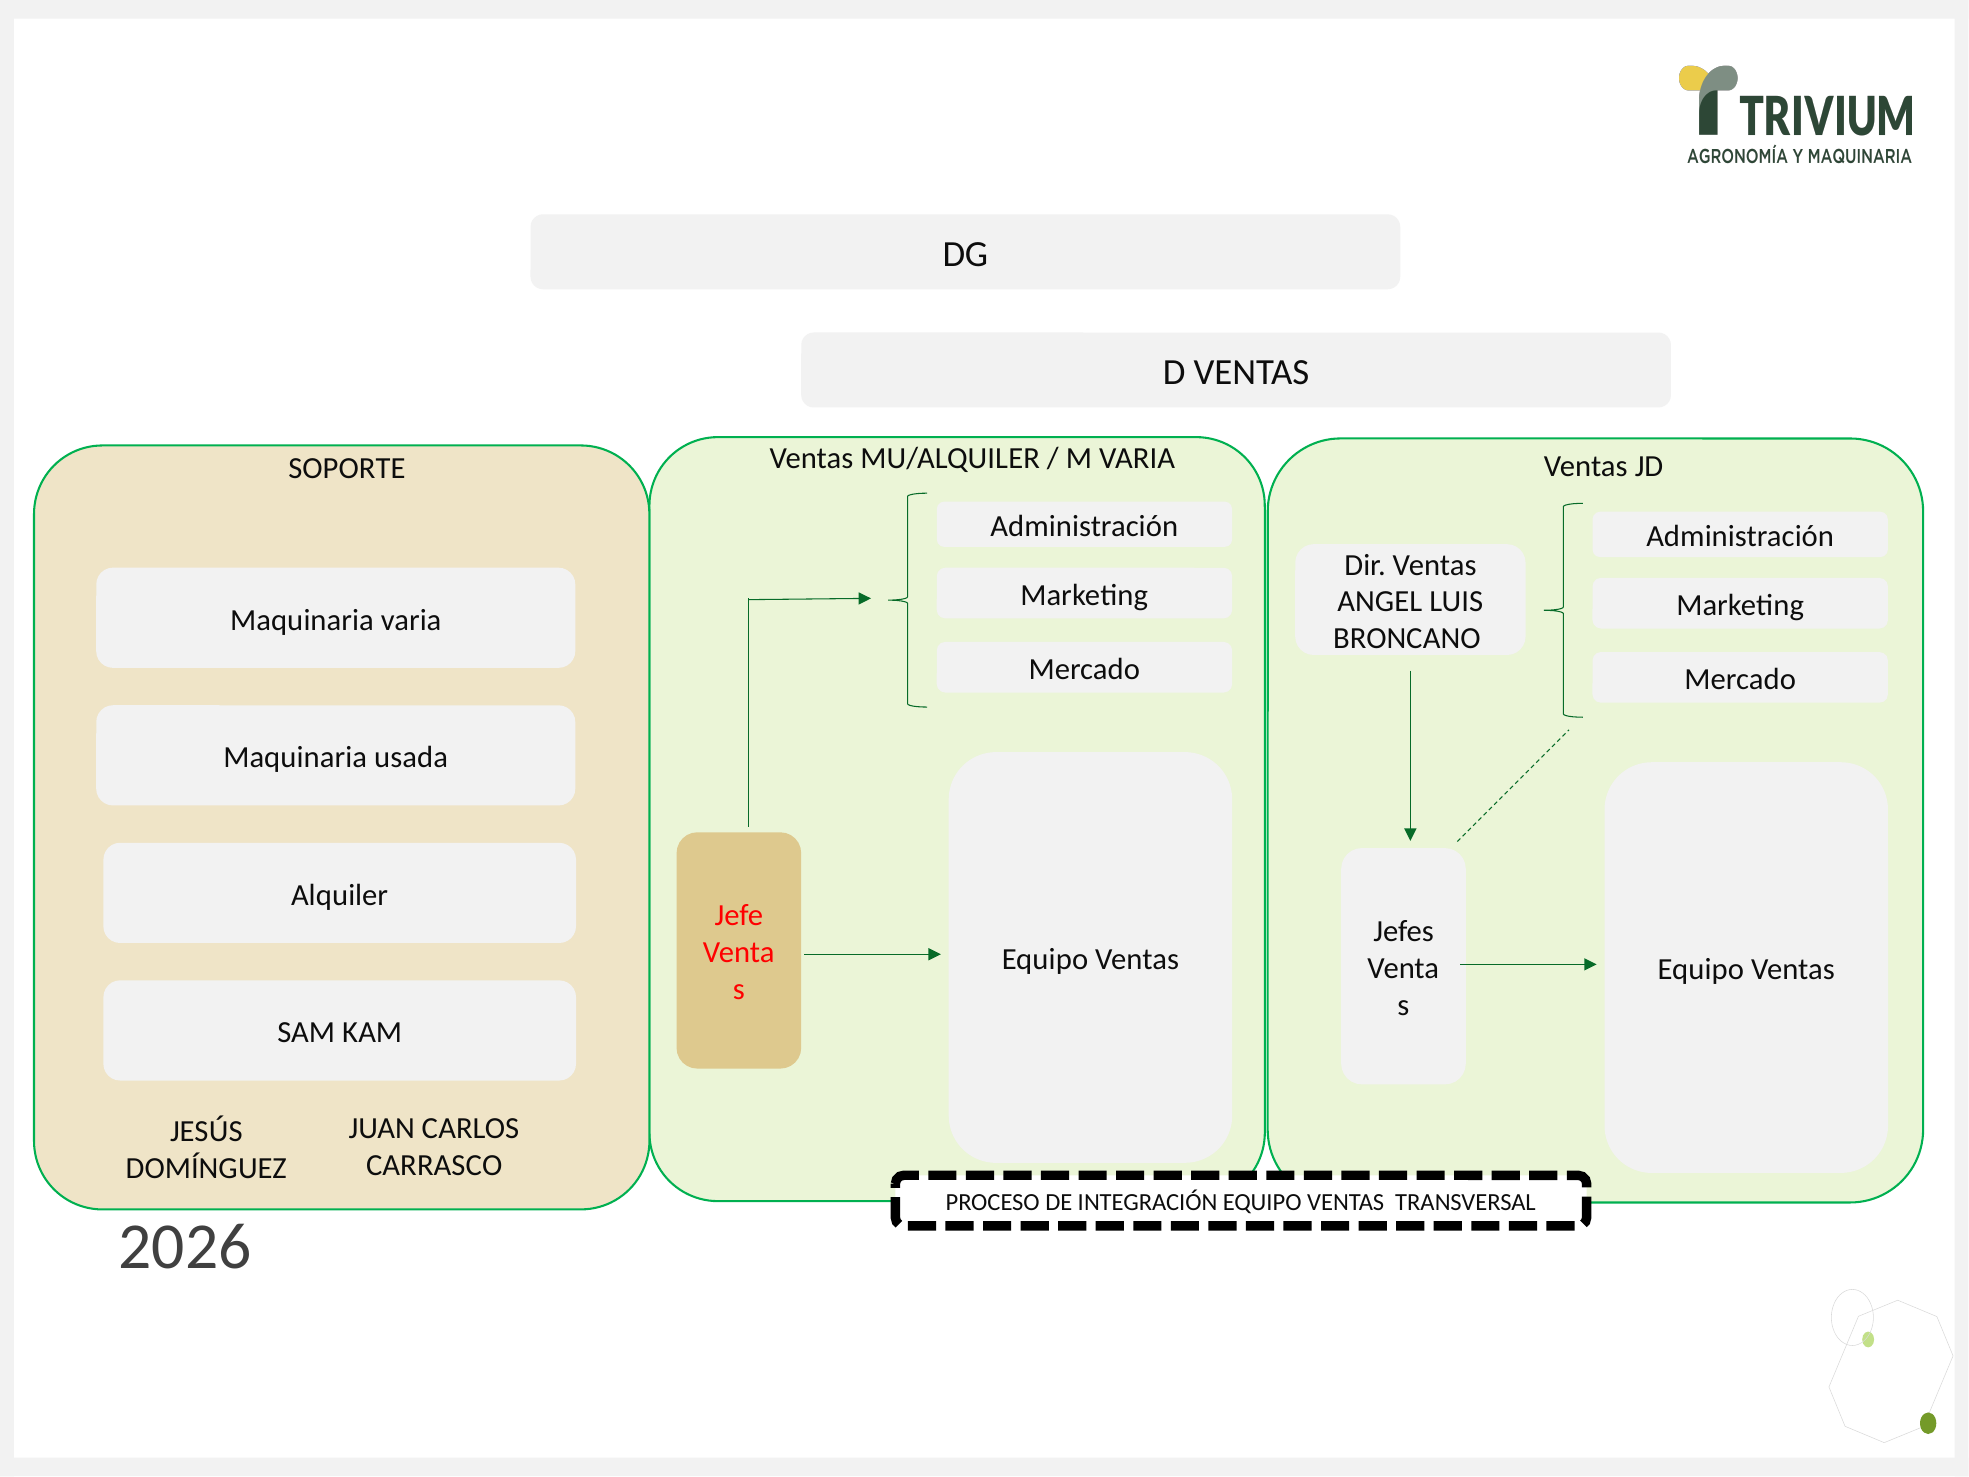

DG
D VENTAS

Ventas MU/ALQUILER / M VARIA

Ventas JD
SOPORTE

Administración

Administración
Dir. Ventas
ANGEL LUIS BRONCANO
Maquinaria varia
Marketing
Marketing
Mercado
Mercado
Maquinaria usada
Equipo Ventas
Equipo Ventas
Jefe Ventas
Alquiler
Jefes Ventas
SAM KAM
JUAN CARLOS CARRASCO
JESÚS DOMÍNGUEZ
PROCESO DE INTEGRACIÓN EQUIPO VENTAS  TRANSVERSAL
2026